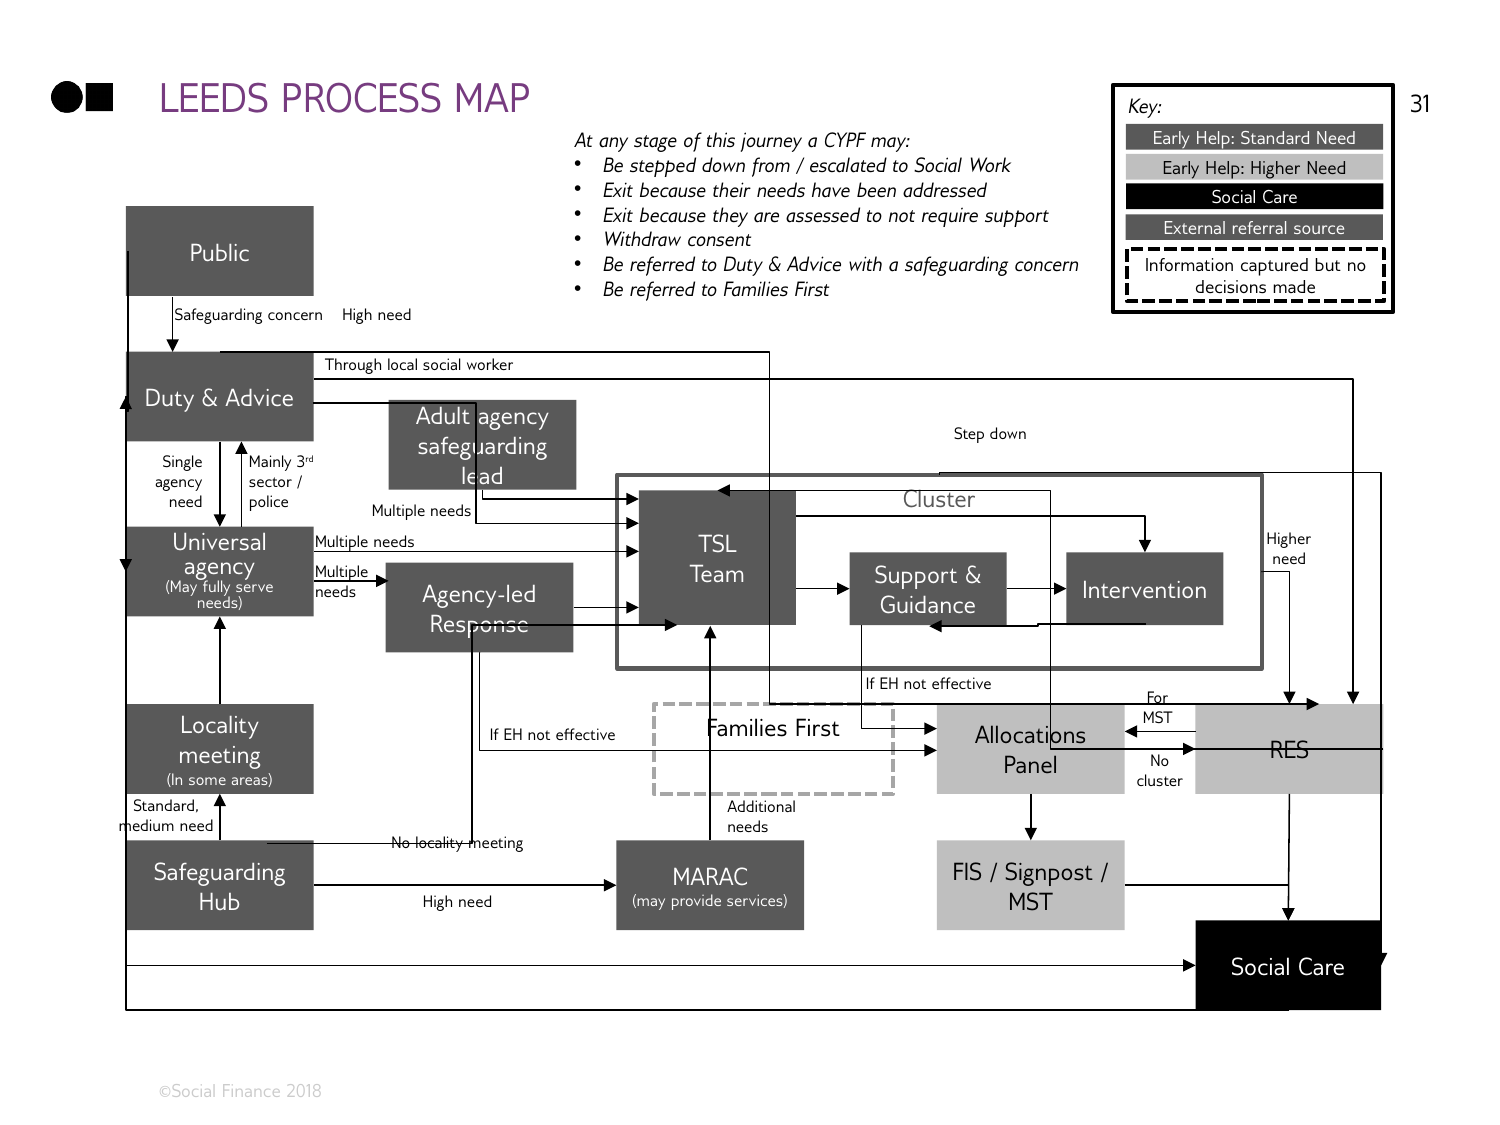

# Leeds process map
Key:
31
At any stage of this journey a CYPF may:
Be stepped down from / escalated to Social Work
Exit because their needs have been addressed
Exit because they are assessed to not require support
Withdraw consent
Be referred to Duty & Advice with a safeguarding concern
Be referred to Families First
Early Help: Standard Need
Early Help: Higher Need
Social Care
Public
External referral source
Information captured but no decisions made
High need
Safeguarding concern
Through local social worker
Duty & Advice
Adult agency safeguarding lead
Step down
Single agency need
Mainly 3rd sector / police
Cluster
TSL
Team
Multiple needs
Universal agency
(May fully serve needs)
Multiple needs
Higher need
Support & Guidance
Intervention
Agency-led Response
Multiple needs
If EH not effective
For MST
Locality meeting
(In some areas)
Families First
Allocations Panel
RES
If EH not effective
No cluster
Standard, medium need
Additional needs
No locality meeting
Safeguarding Hub
MARAC
(may provide services)
FIS / Signpost / MST
High need
Social Care